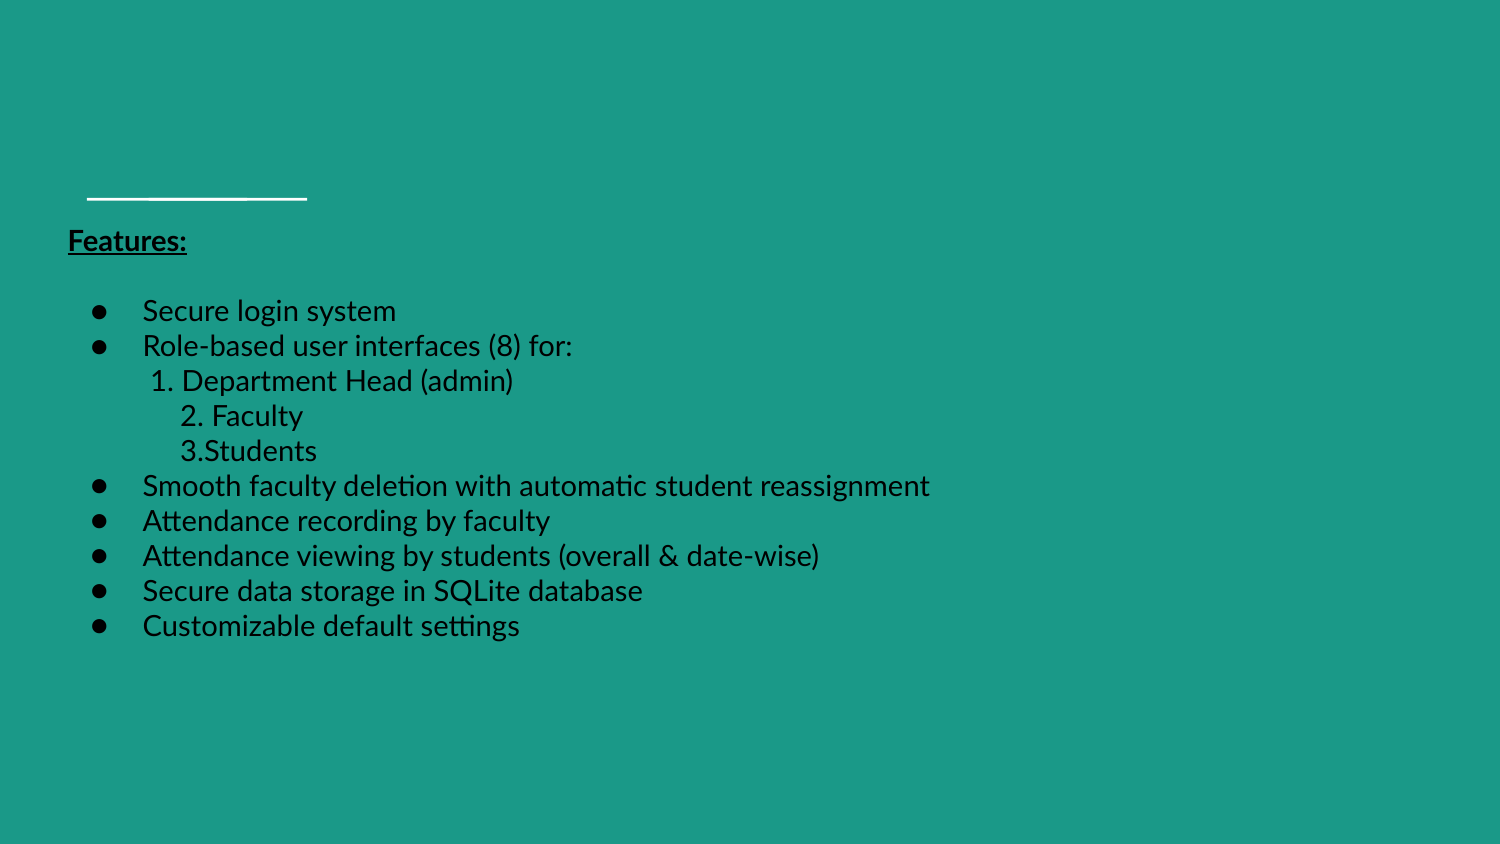

Features:

Secure login system
Role-based user interfaces (8) for:
 1. Department Head (admin)
               2. Faculty
               3.Students
Smooth faculty deletion with automatic student reassignment
Attendance recording by faculty
Attendance viewing by students (overall & date-wise)
Secure data storage in SQLite database
Customizable default settings